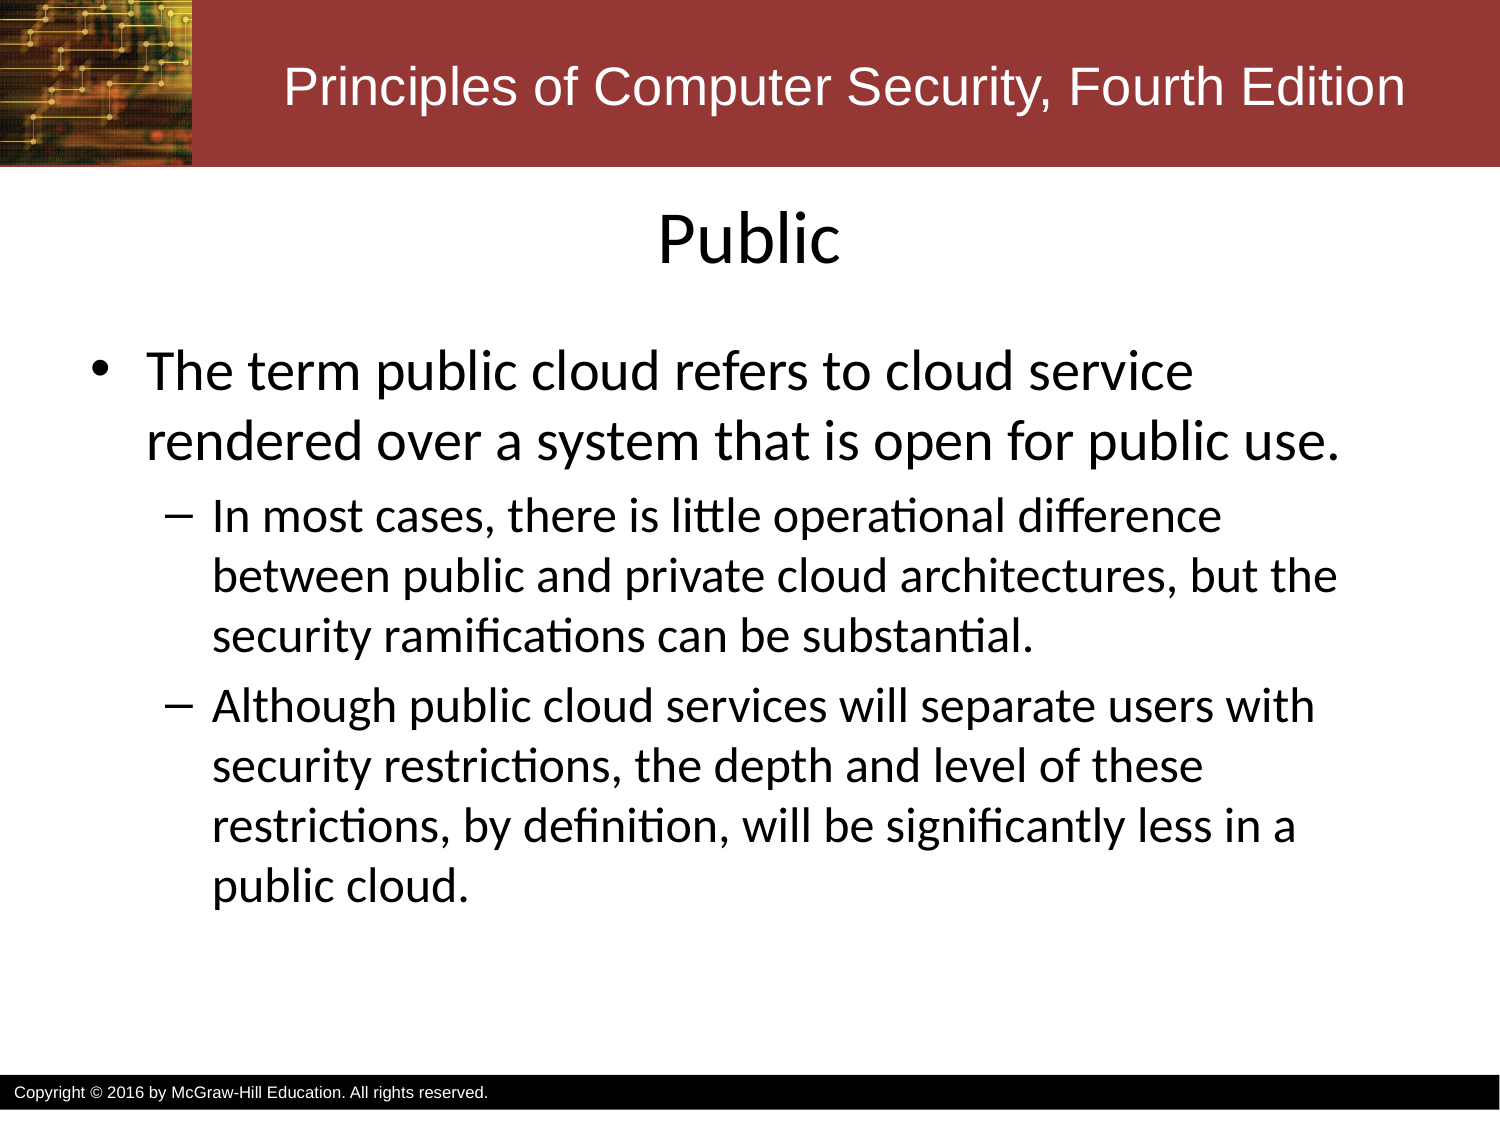

# Public
The term public cloud refers to cloud service rendered over a system that is open for public use.
In most cases, there is little operational difference between public and private cloud architectures, but the security ramifications can be substantial.
Although public cloud services will separate users with security restrictions, the depth and level of these restrictions, by definition, will be significantly less in a public cloud.